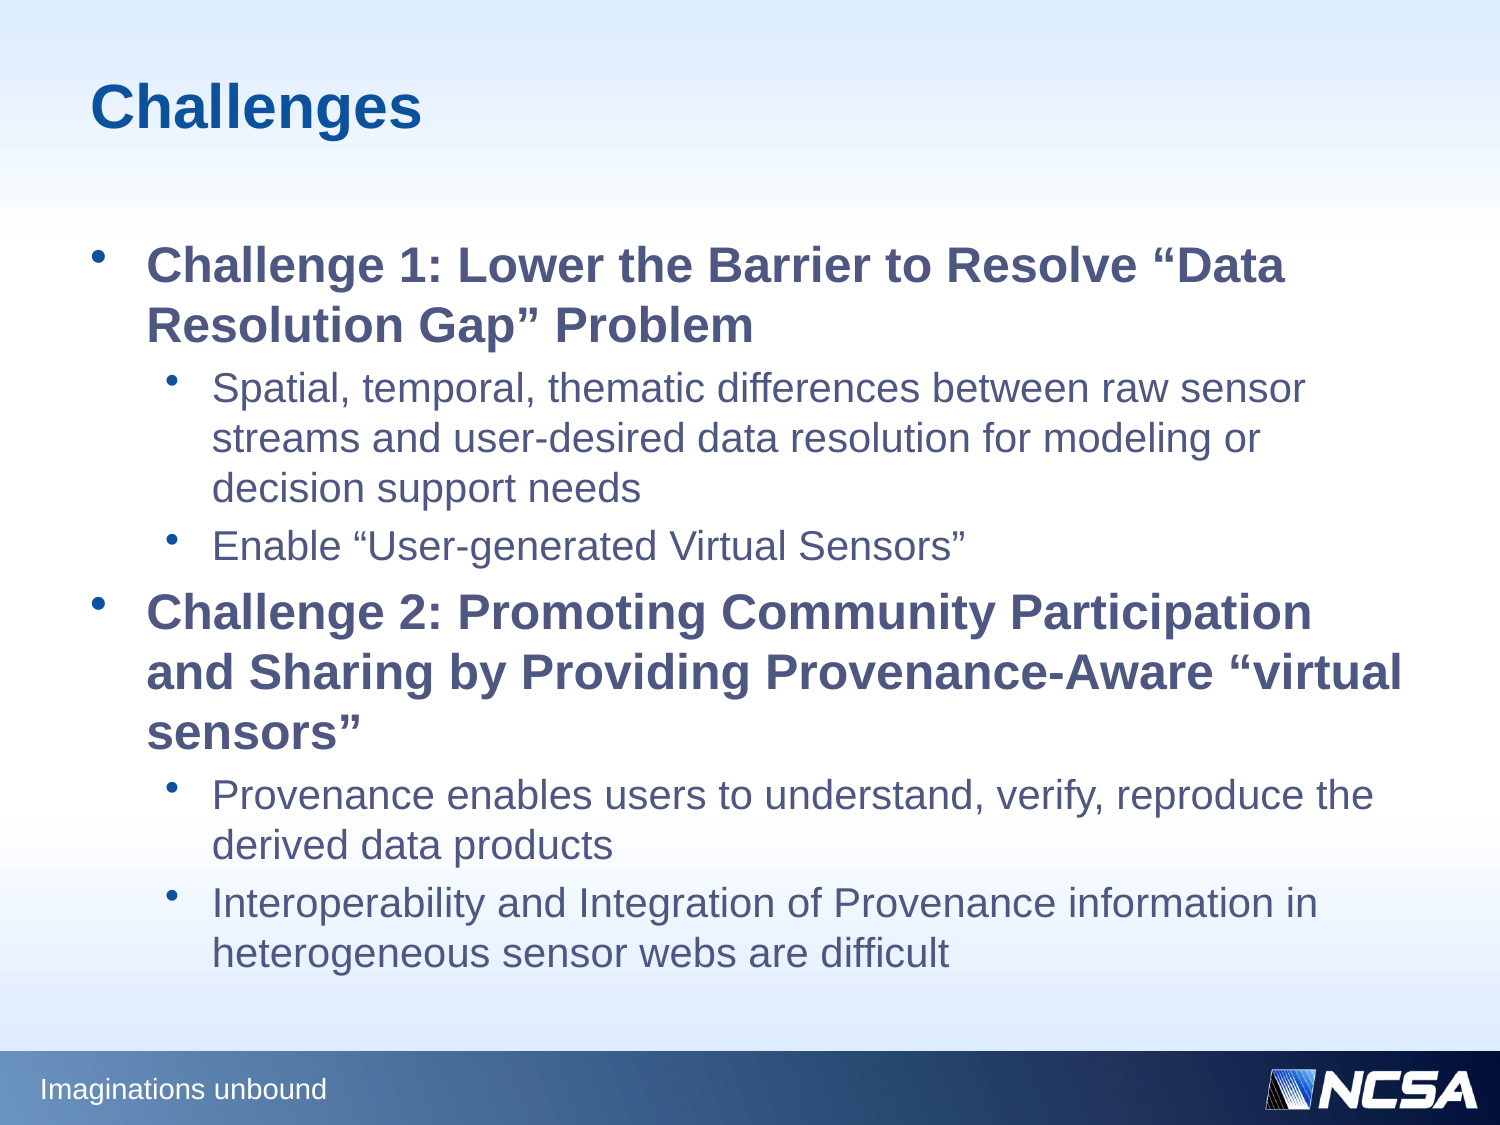

# Challenges
Challenge 1: Lower the Barrier to Resolve “Data Resolution Gap” Problem
Spatial, temporal, thematic differences between raw sensor streams and user-desired data resolution for modeling or decision support needs
Enable “User-generated Virtual Sensors”
Challenge 2: Promoting Community Participation and Sharing by Providing Provenance-Aware “virtual sensors”
Provenance enables users to understand, verify, reproduce the derived data products
Interoperability and Integration of Provenance information in heterogeneous sensor webs are difficult

Imaginations unbound